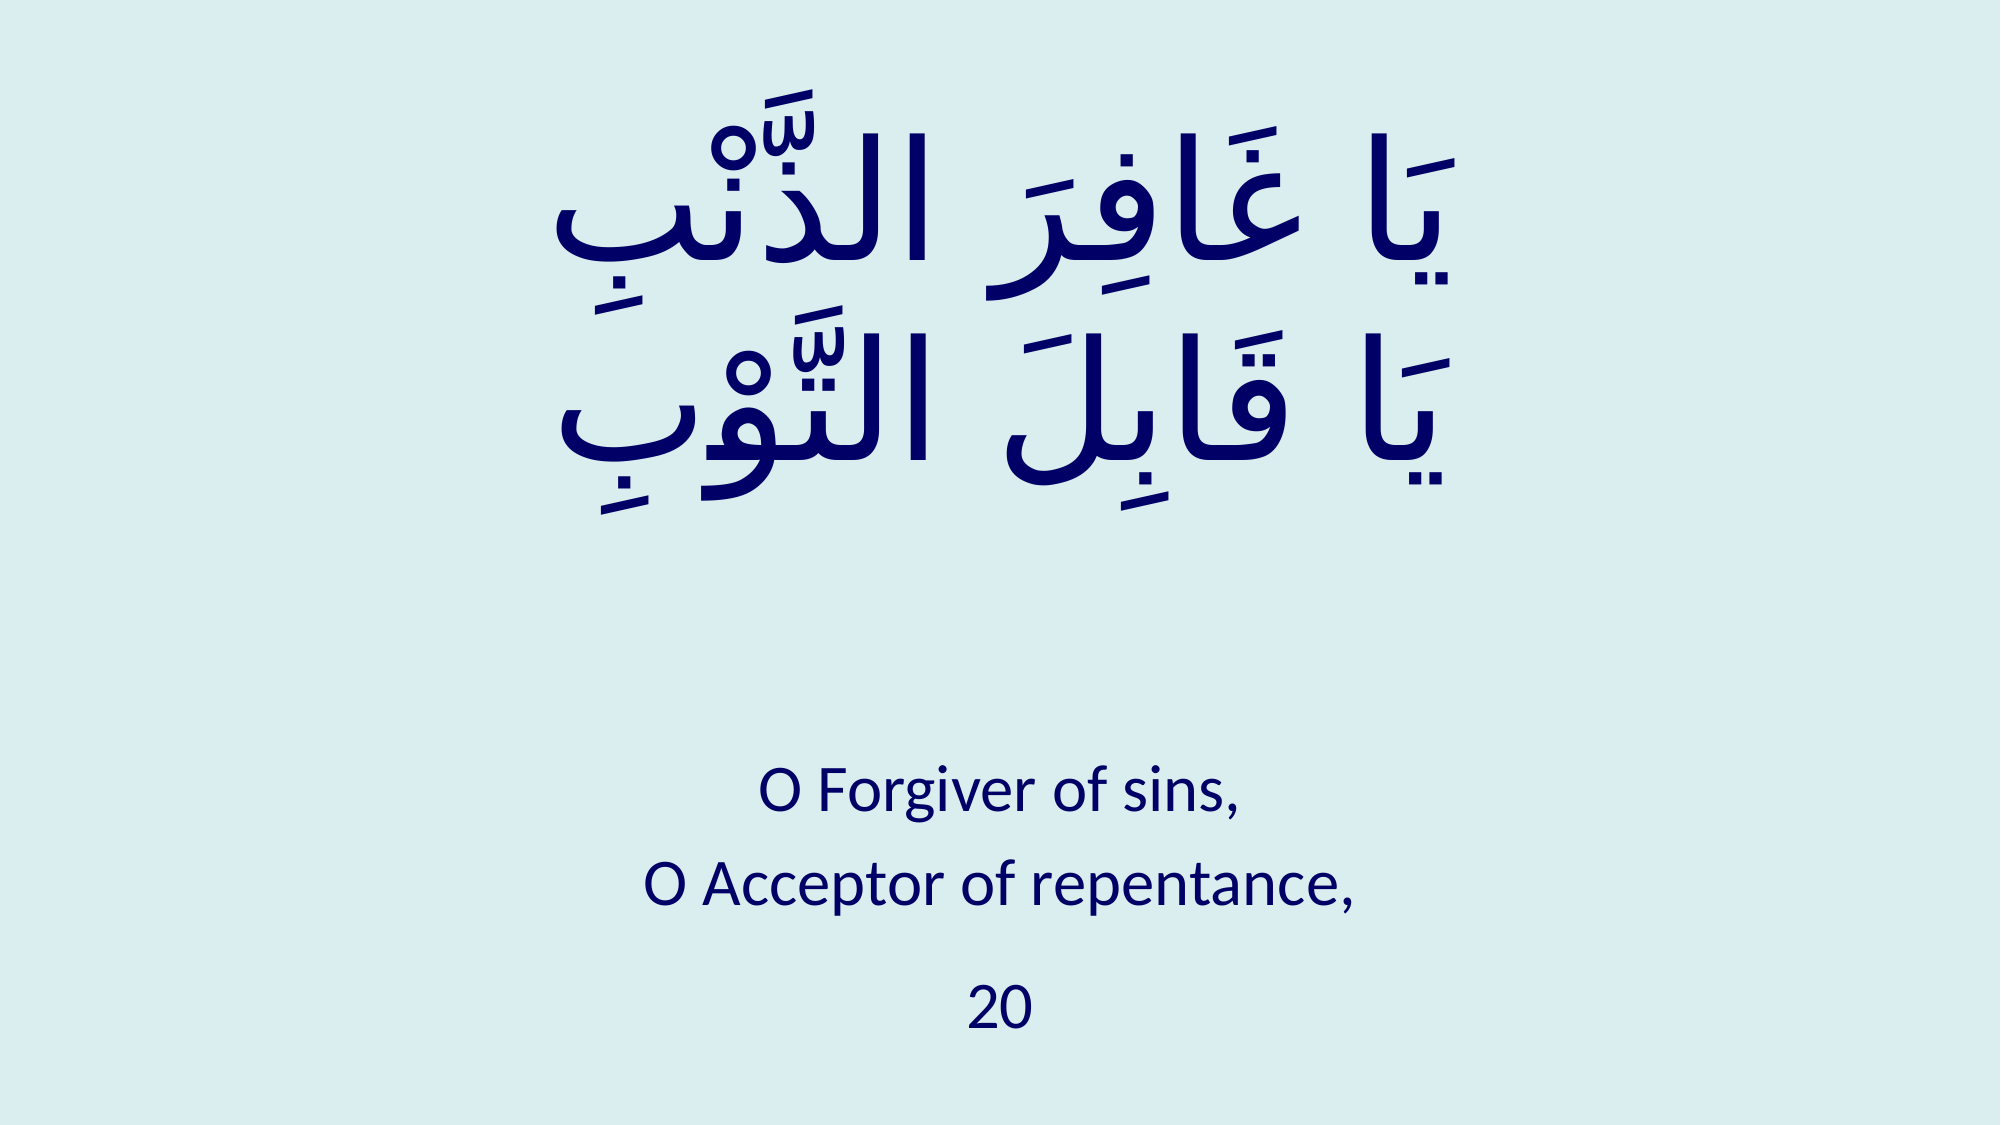

# يَا غَافِرَ الذَّنْبِ يَا قَابِلَ التَّوْبِ
O Forgiver of sins,
O Acceptor of repentance,
20